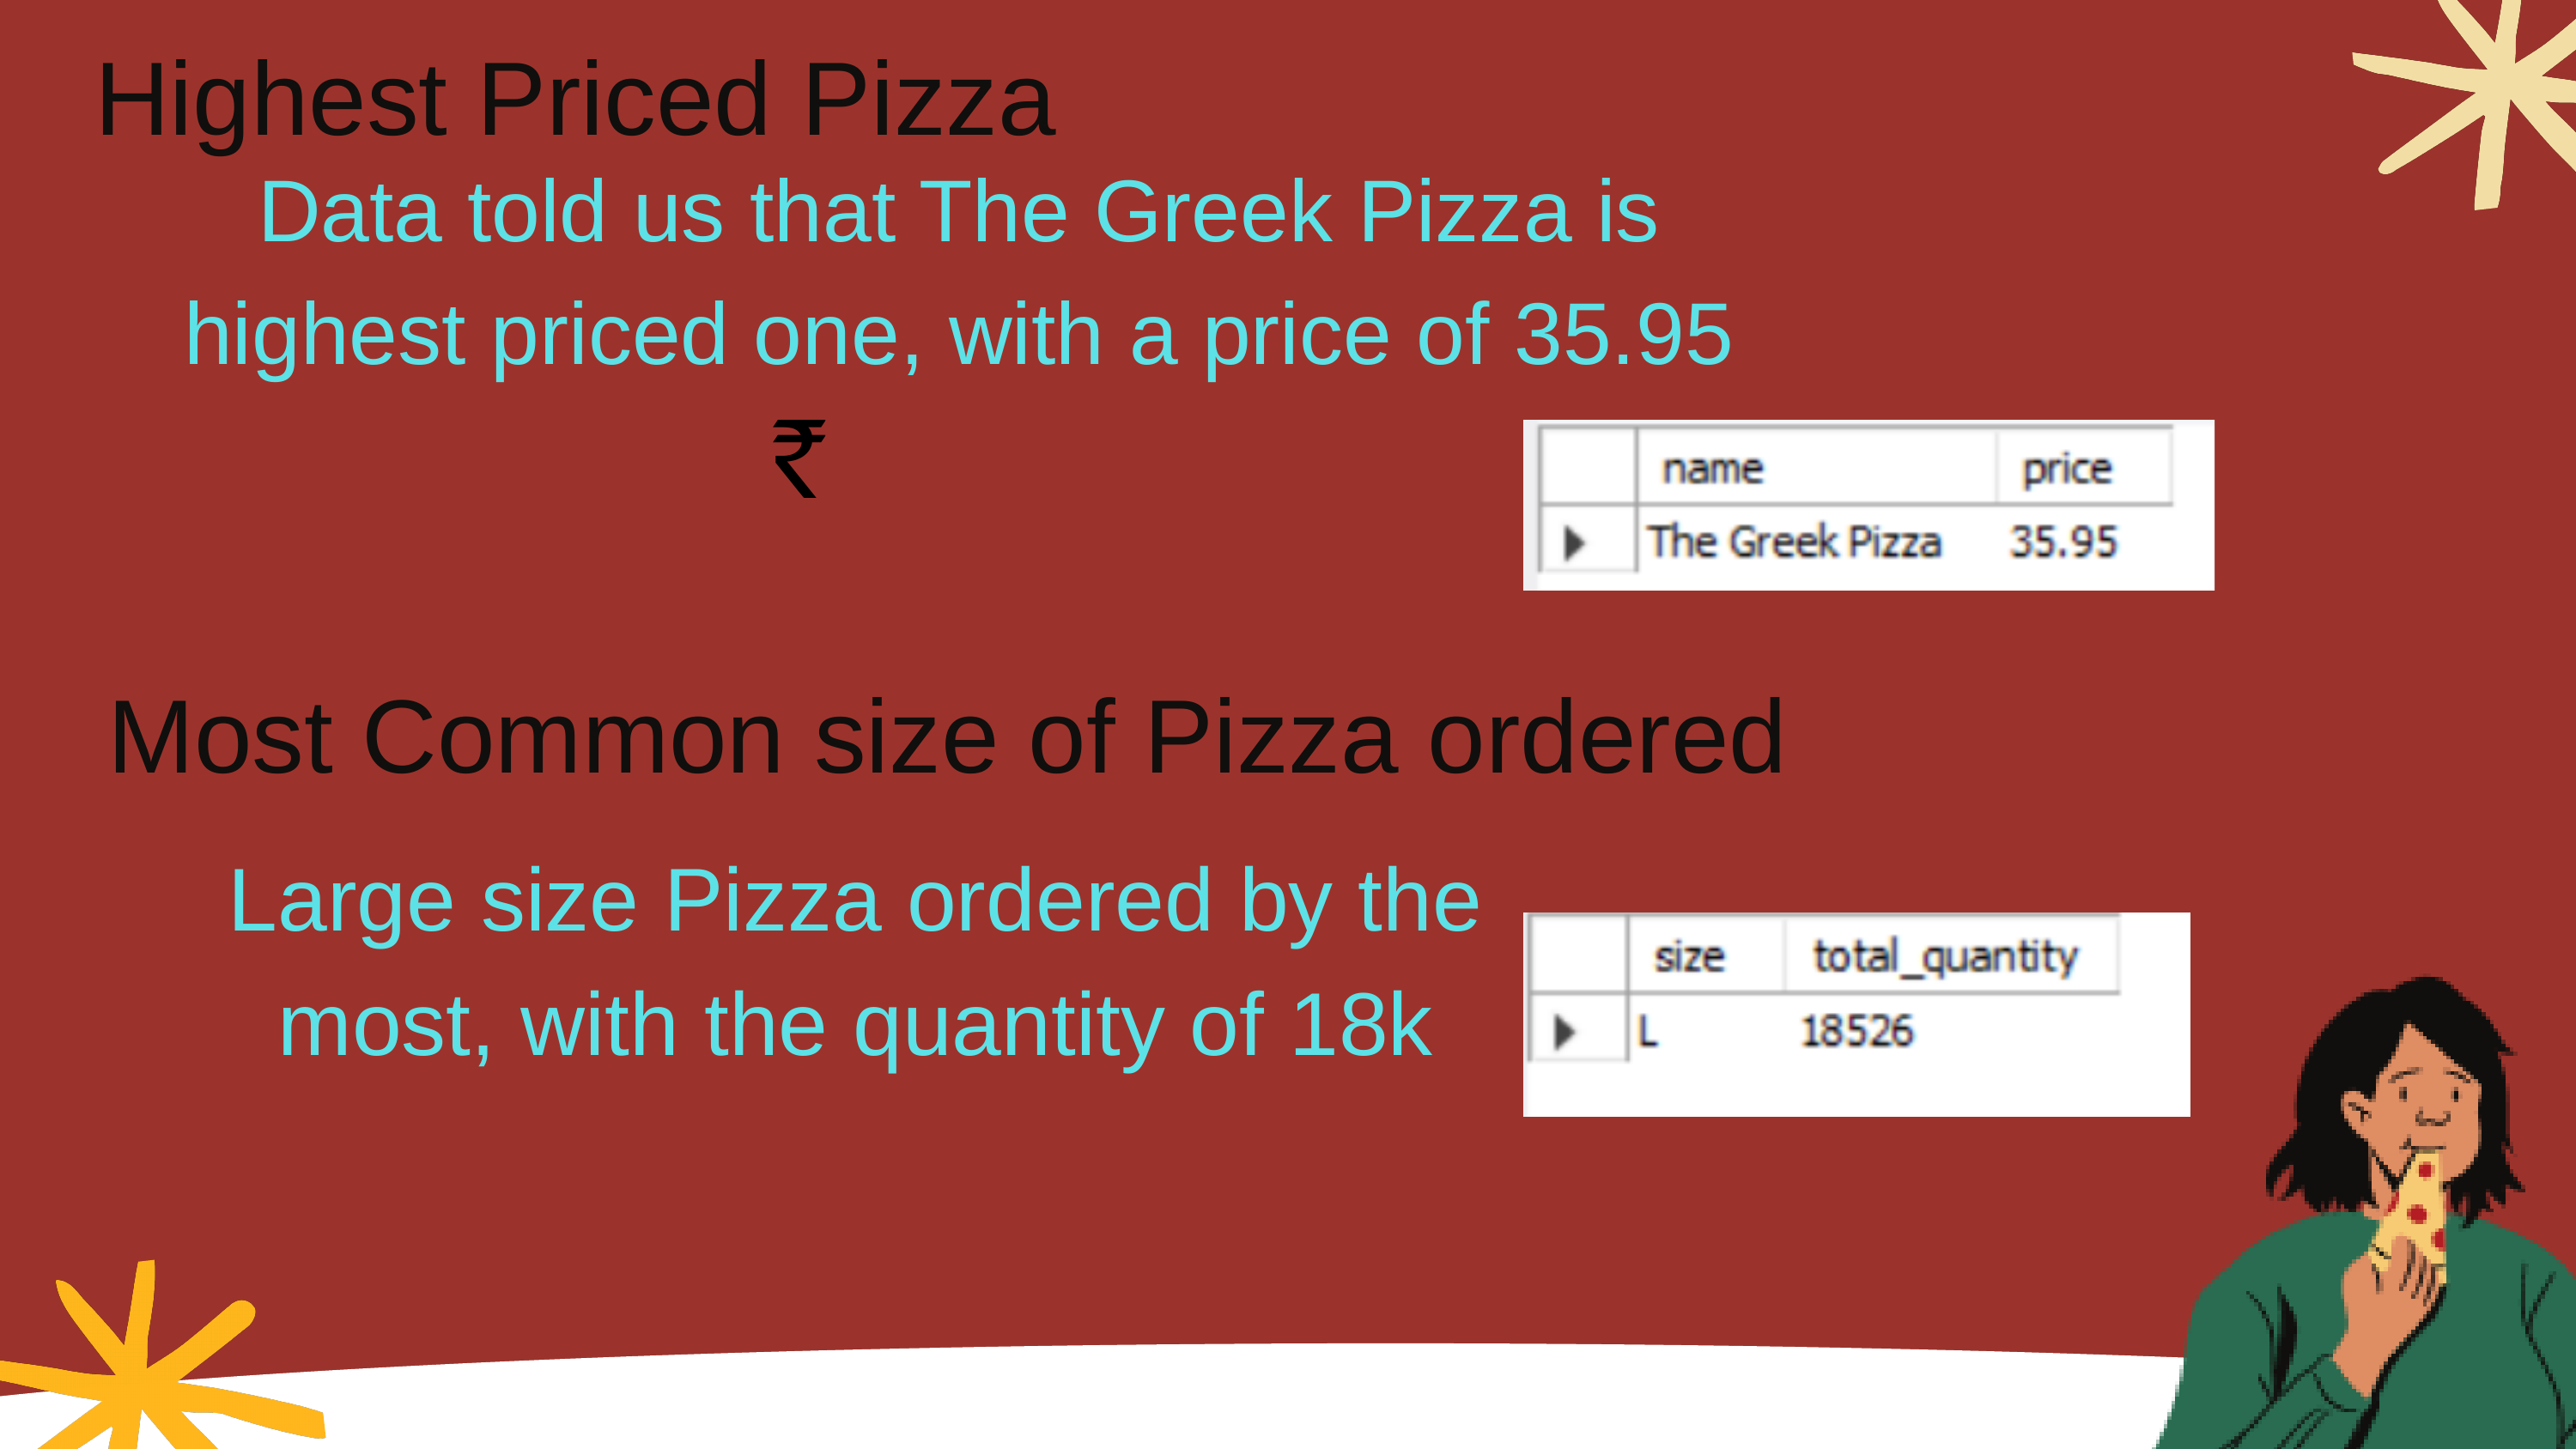

Highest Priced Pizza
Data told us that The Greek Pizza is highest priced one, with a price of 35.95

Most Common size of Pizza ordered
Large size Pizza ordered by the most, with the quantity of 18k